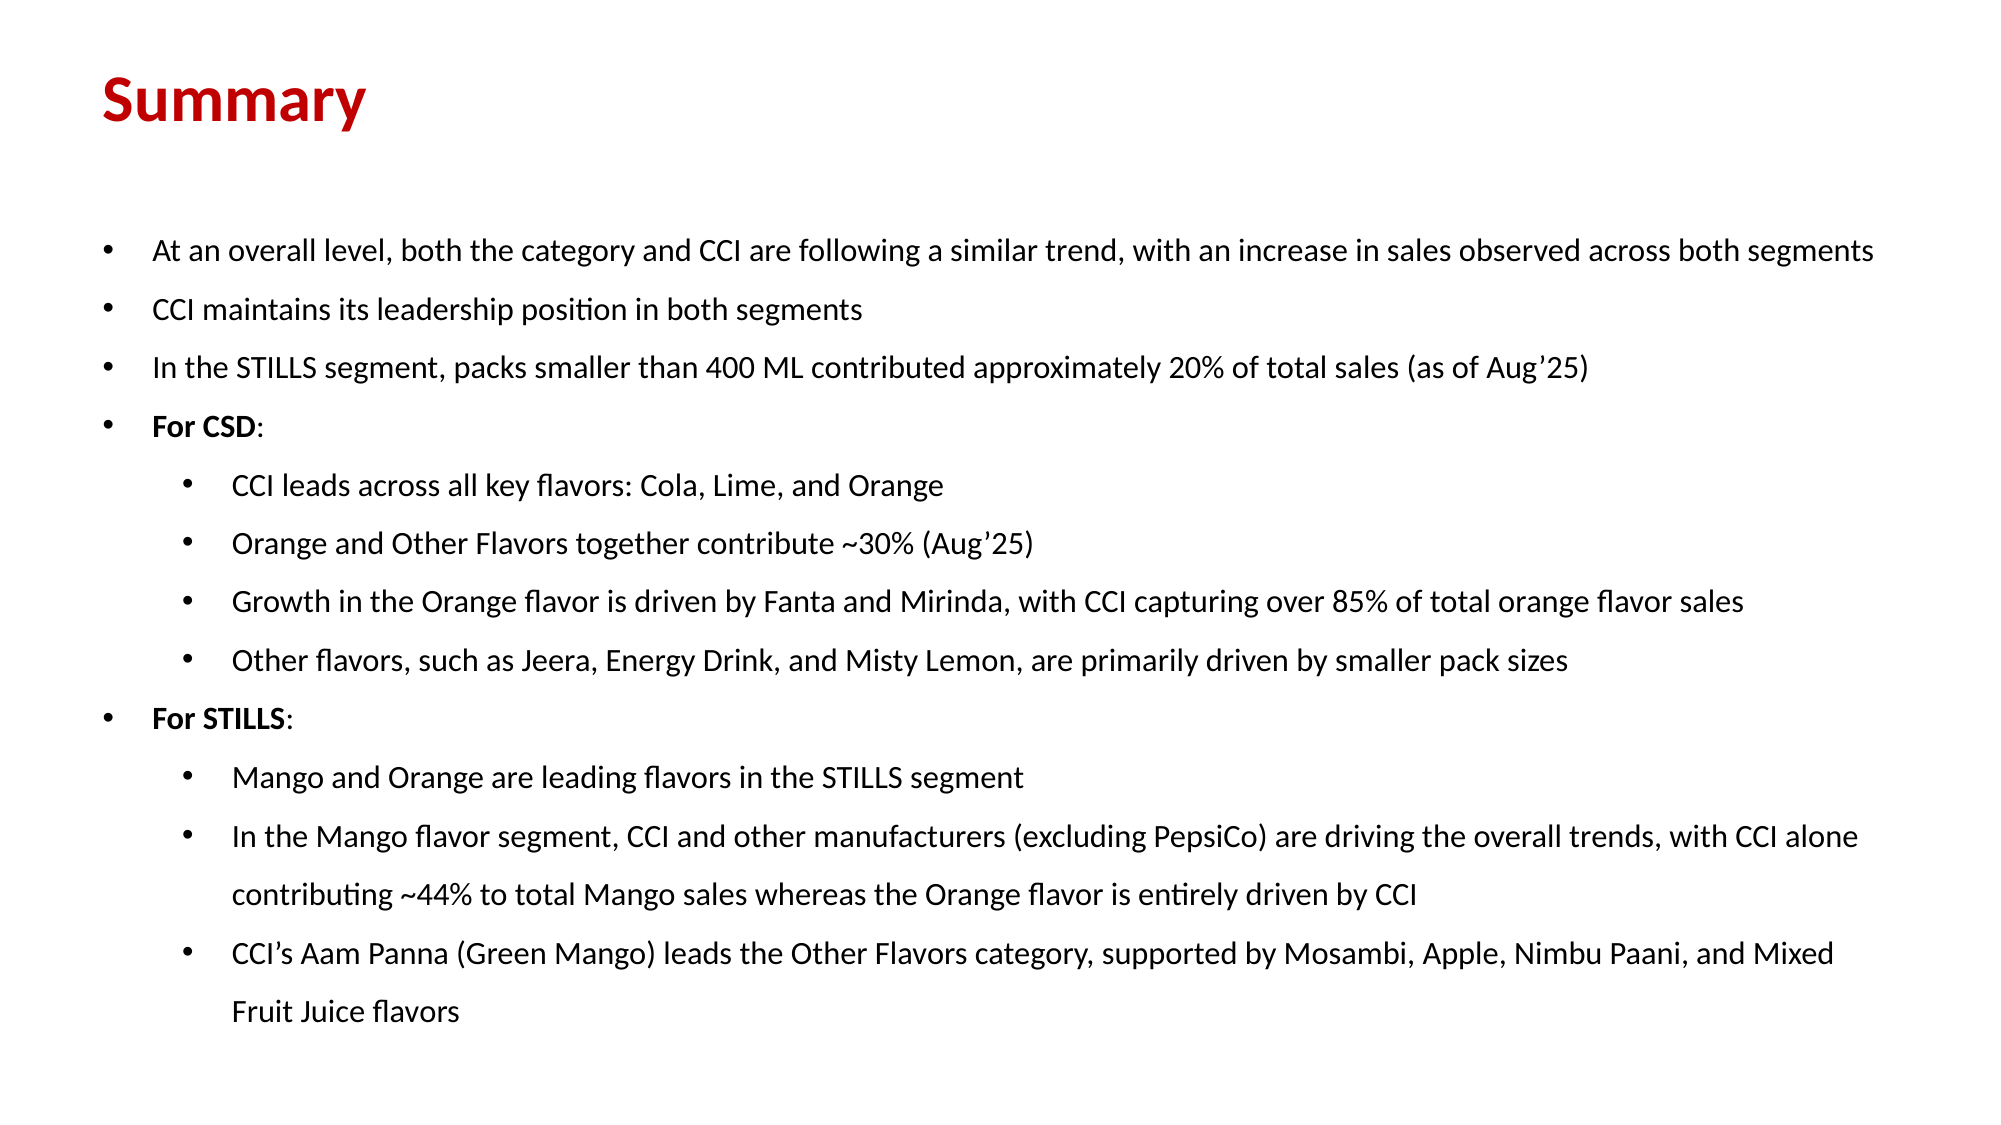

# Summary
At an overall level, both the category and CCI are following a similar trend, with an increase in sales observed across both segments
CCI maintains its leadership position in both segments
In the STILLS segment, packs smaller than 400 ML contributed approximately 20% of total sales (as of Aug’25)
For CSD:
CCI leads across all key flavors: Cola, Lime, and Orange
Orange and Other Flavors together contribute ~30% (Aug’25)
Growth in the Orange flavor is driven by Fanta and Mirinda, with CCI capturing over 85% of total orange flavor sales
Other flavors, such as Jeera, Energy Drink, and Misty Lemon, are primarily driven by smaller pack sizes
For STILLS:
Mango and Orange are leading flavors in the STILLS segment
In the Mango flavor segment, CCI and other manufacturers (excluding PepsiCo) are driving the overall trends, with CCI alone contributing ~44% to total Mango sales whereas the Orange flavor is entirely driven by CCI
CCI’s Aam Panna (Green Mango) leads the Other Flavors category, supported by Mosambi, Apple, Nimbu Paani, and Mixed Fruit Juice flavors